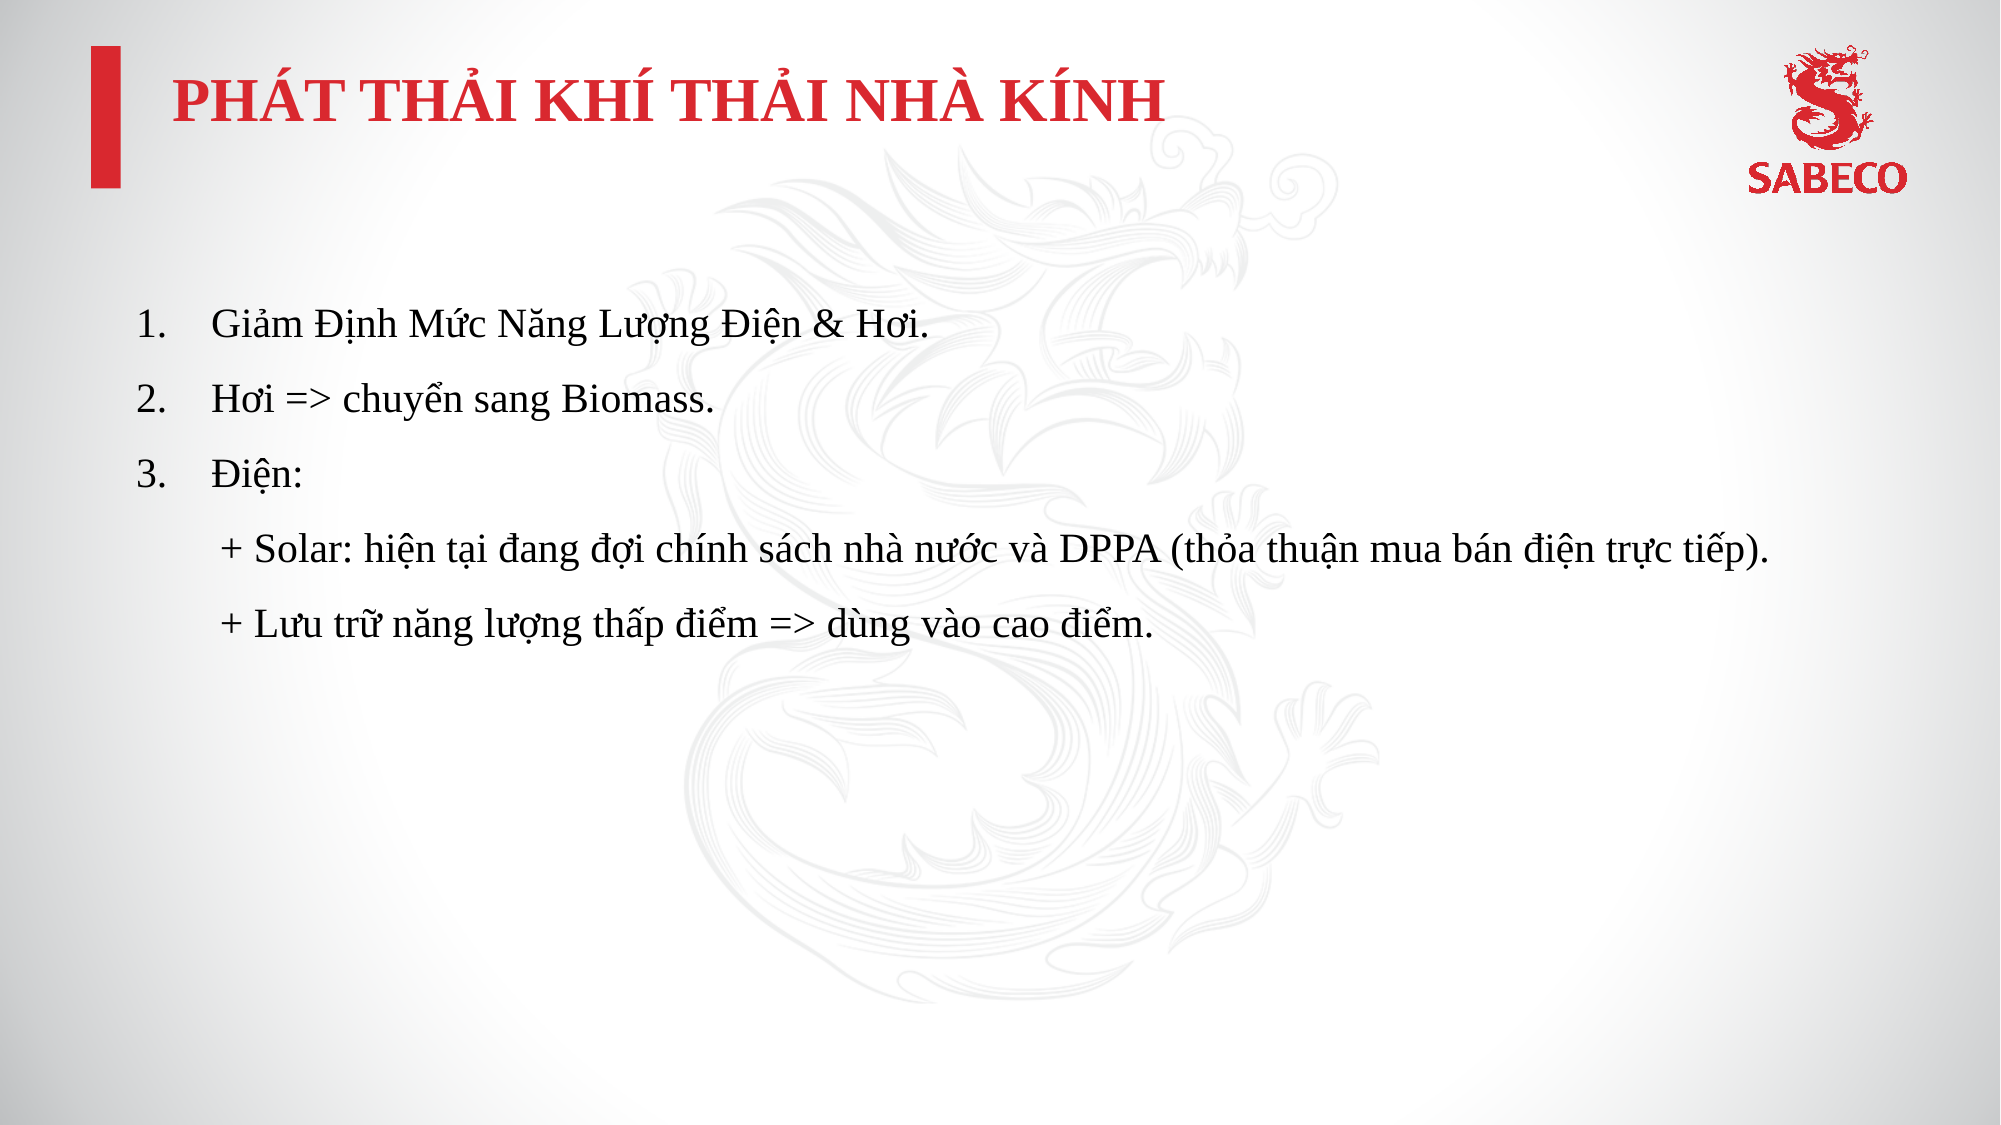

# PHÁT THẢI KHÍ THẢI NHÀ KÍNH

Giảm Định Mức Năng Lượng Điện & Hơi.
Hơi => chuyển sang Biomass.
Điện:
        + Solar: hiện tại đang đợi chính sách nhà nước và DPPA (thỏa thuận mua bán điện trực tiếp).
        + Lưu trữ năng lượng thấp điểm => dùng vào cao điểm.